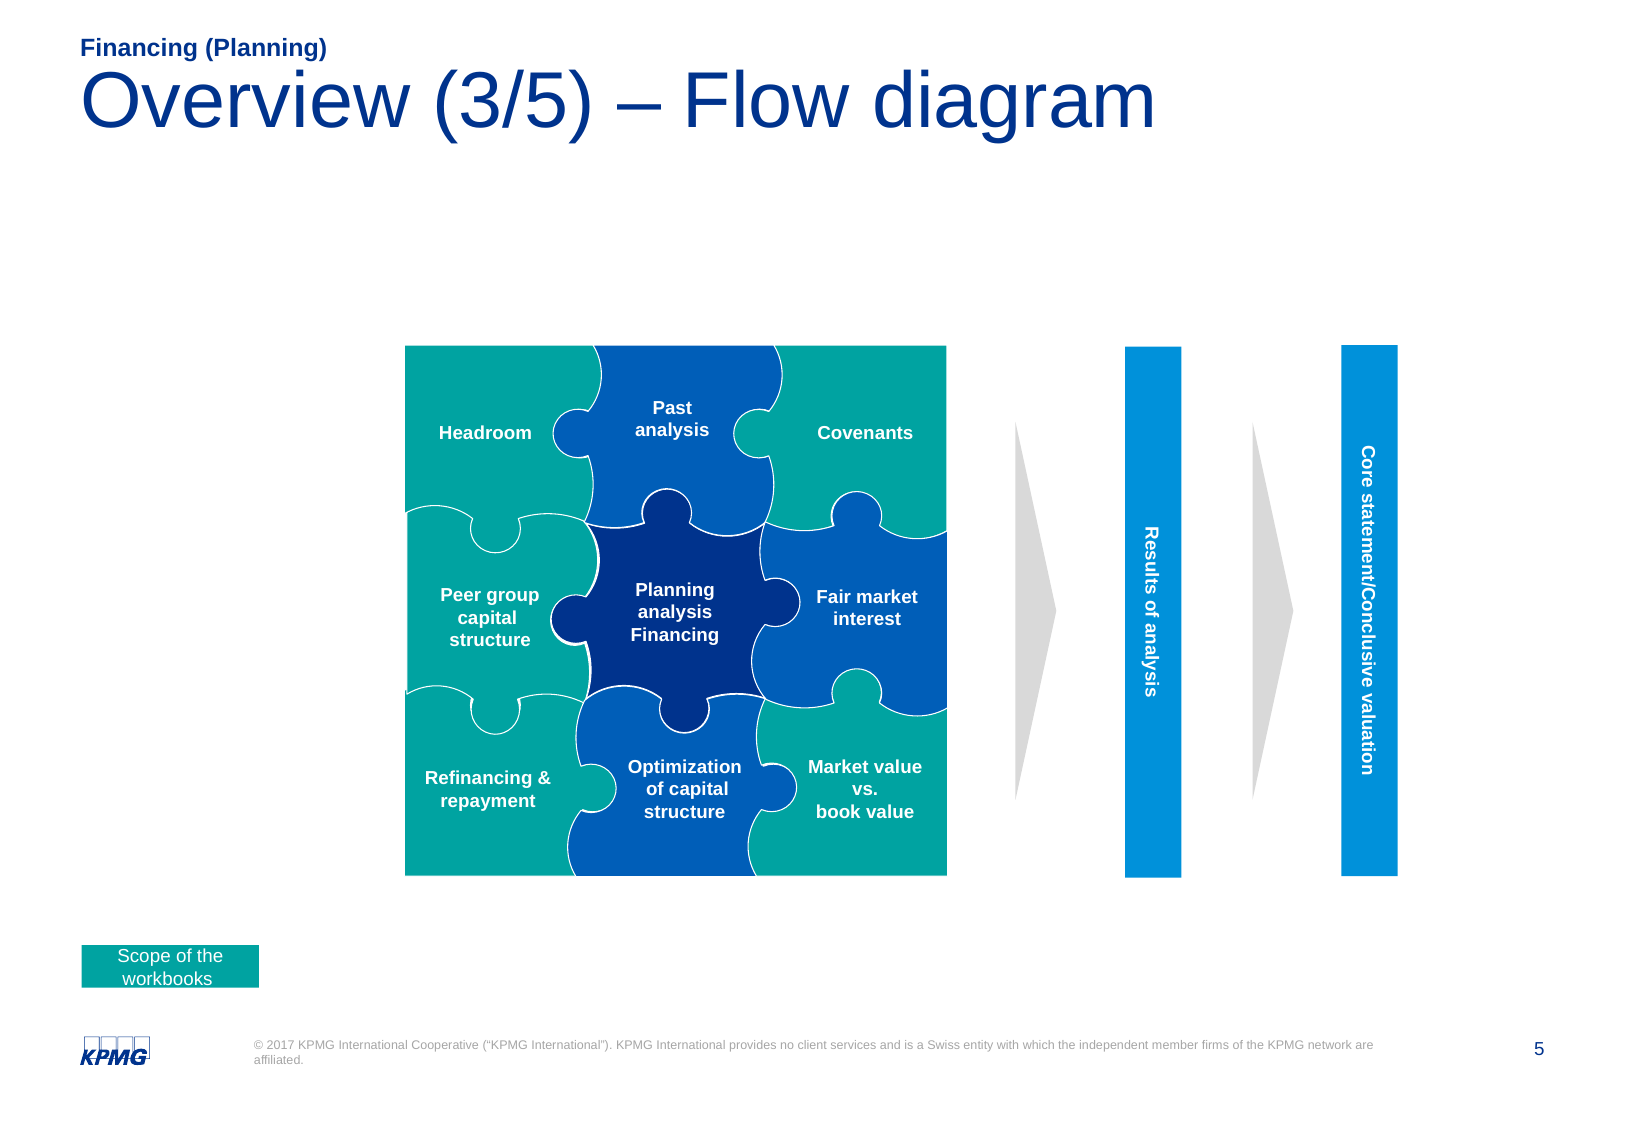

Financing (Planning)
# Overview (3/5) – Flow diagram
Core statement/Conclusive valuation

Headroom

Past
analysis

Covenants

Planning analysis
Financing

Fair market interest

Peer group capital
structure

Market value
vs.
book value

Refinancing & repayment

Optimization
 of capital structure
Results of analysis

Scope of the workbooks